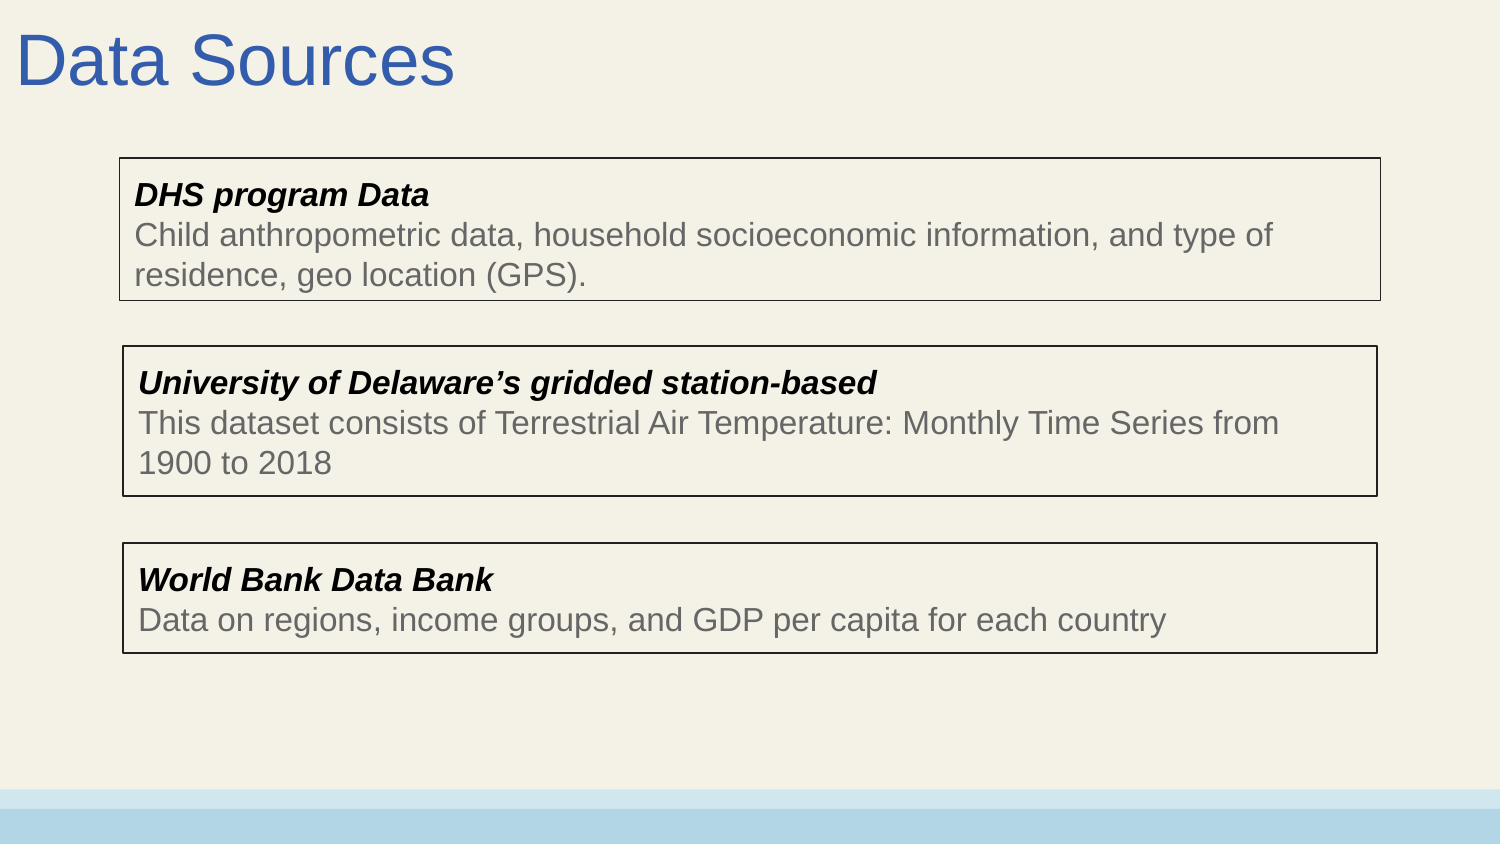

# Data Sources
DHS program Data
Child anthropometric data, household socioeconomic information, and type of residence, geo location (GPS).
University of Delaware’s gridded station-based
This dataset consists of Terrestrial Air Temperature: Monthly Time Series from 1900 to 2018
World Bank Data Bank
Data on regions, income groups, and GDP per capita for each country